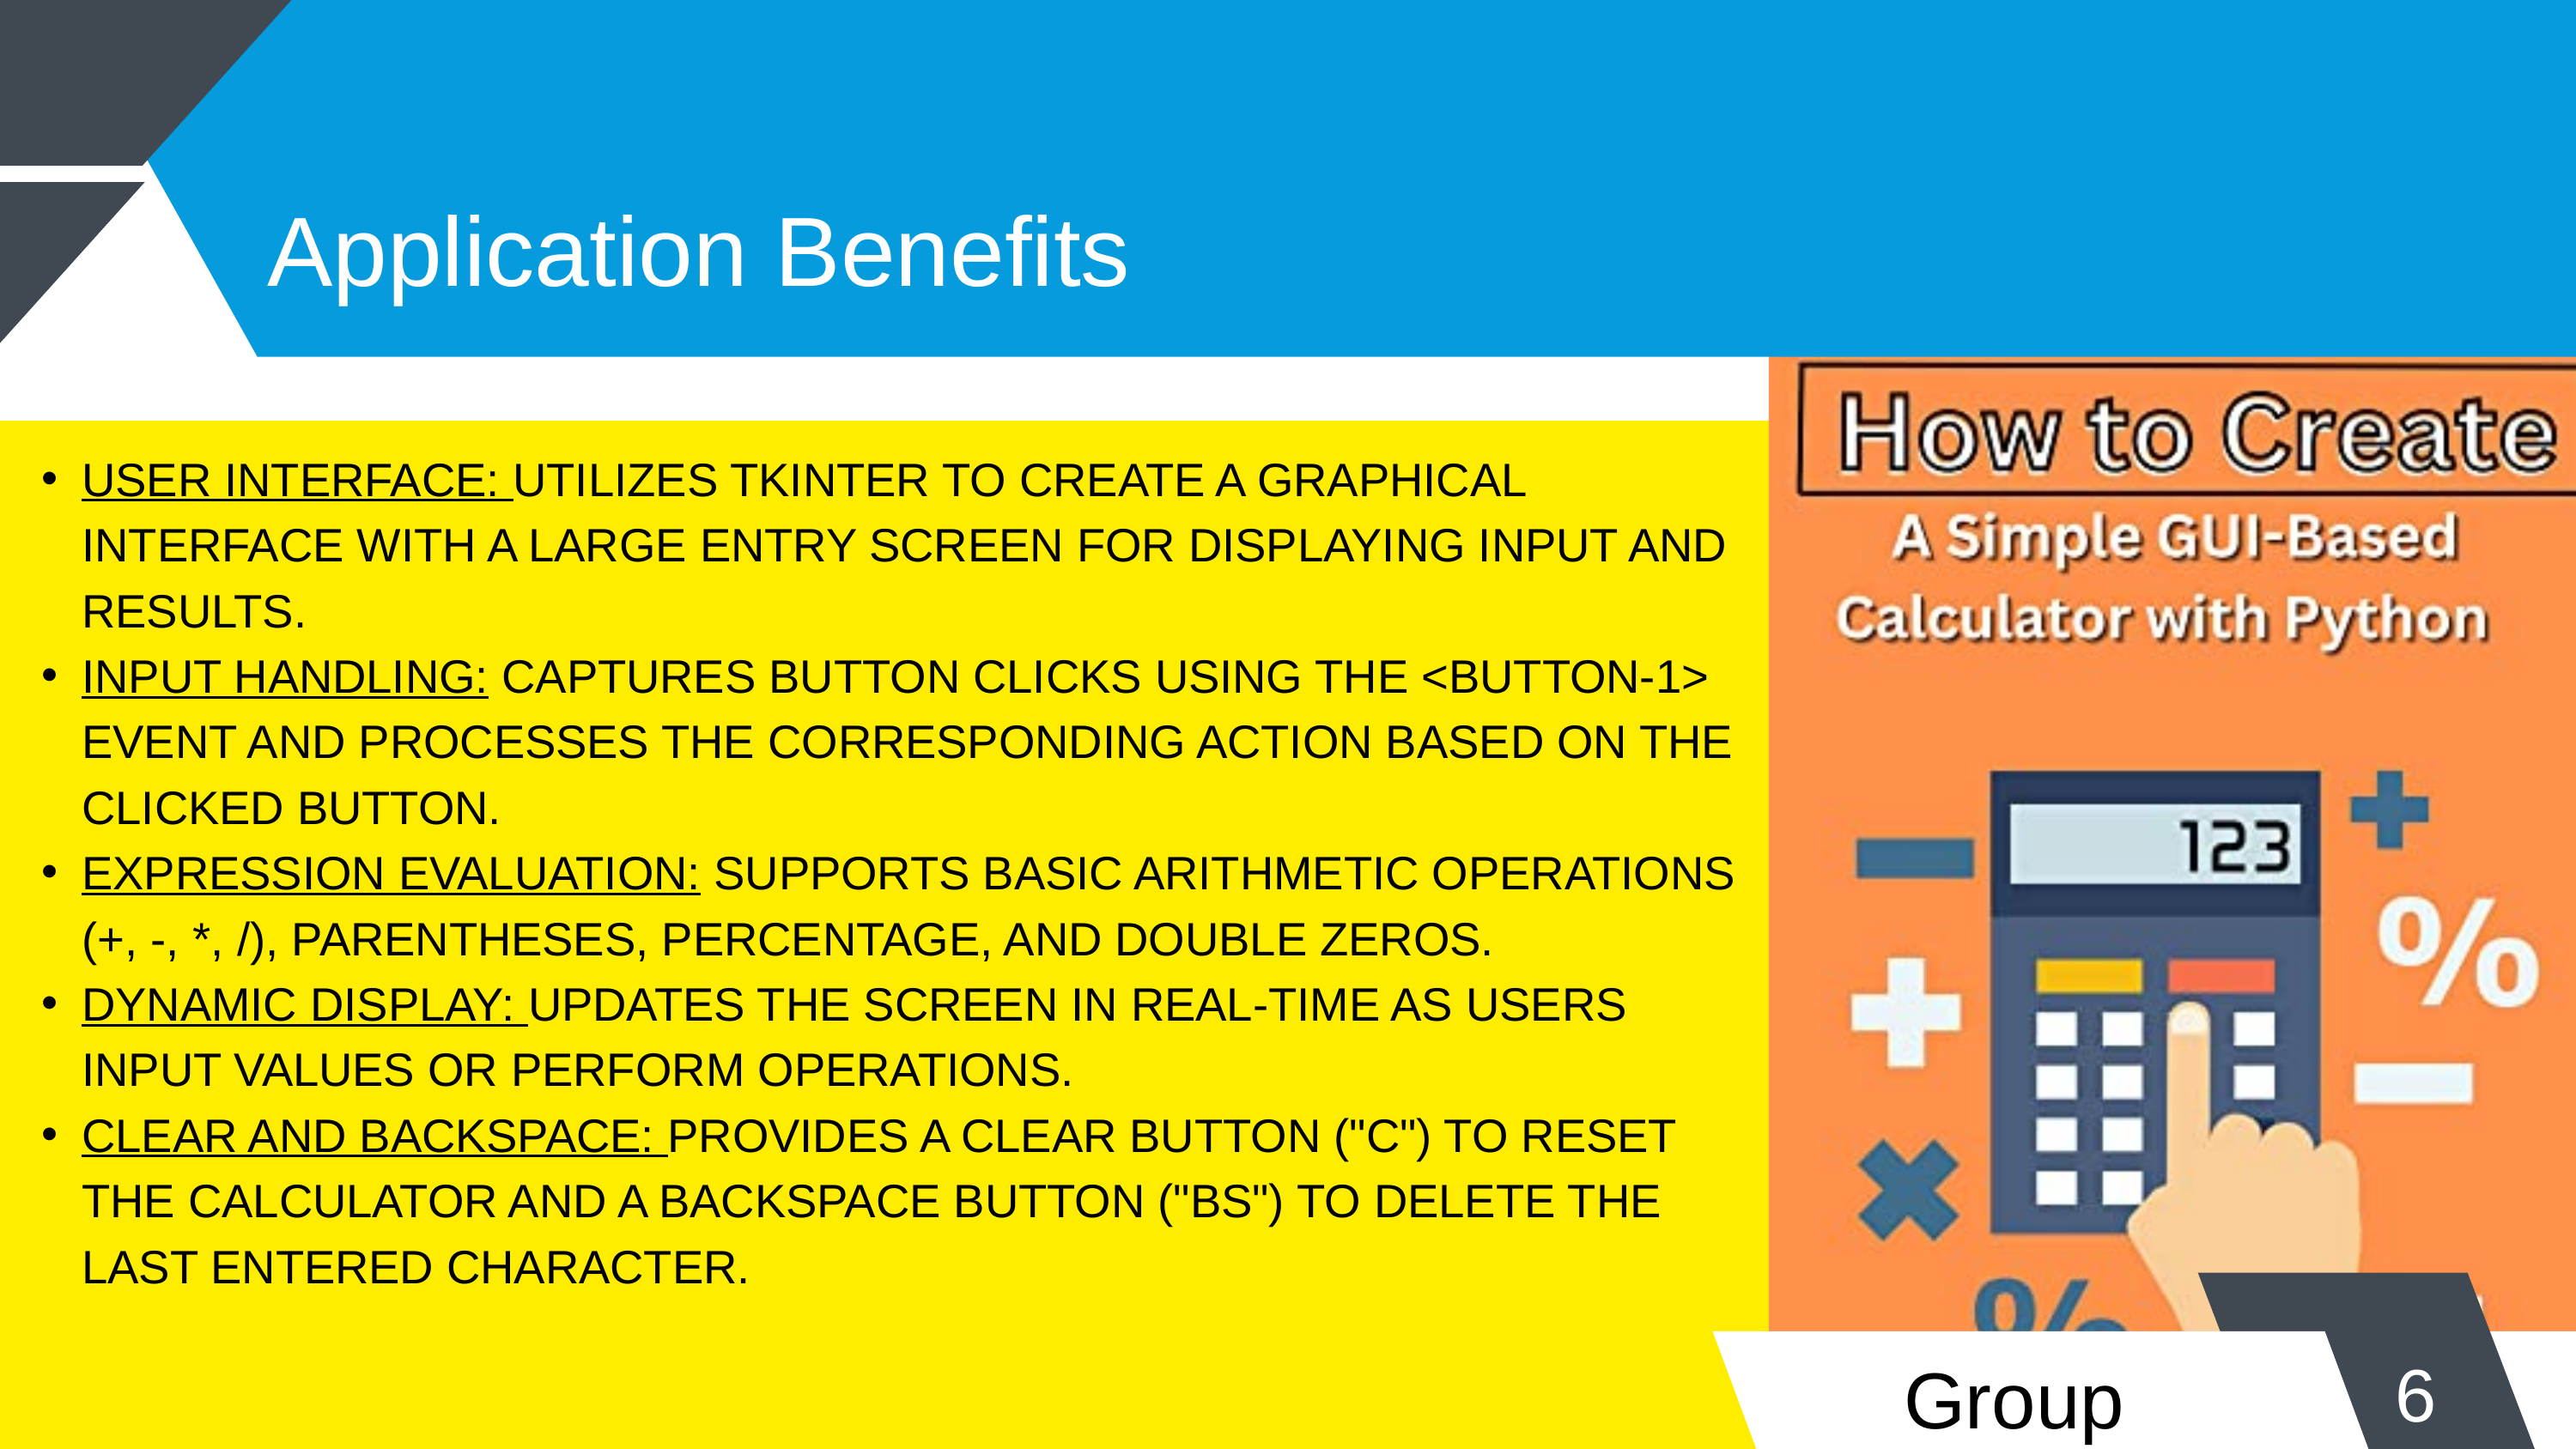

Application Benefits

USER INTERFACE: UTILIZES TKINTER TO CREATE A GRAPHICAL INTERFACE WITH A LARGE ENTRY SCREEN FOR DISPLAYING INPUT AND RESULTS.
INPUT HANDLING: CAPTURES BUTTON CLICKS USING THE <BUTTON-1> EVENT AND PROCESSES THE CORRESPONDING ACTION BASED ON THE CLICKED BUTTON.
EXPRESSION EVALUATION: SUPPORTS BASIC ARITHMETIC OPERATIONS (+, -, *, /), PARENTHESES, PERCENTAGE, AND DOUBLE ZEROS.
DYNAMIC DISPLAY: UPDATES THE SCREEN IN REAL-TIME AS USERS INPUT VALUES OR PERFORM OPERATIONS.
CLEAR AND BACKSPACE: PROVIDES A CLEAR BUTTON ("C") TO RESET THE CALCULATOR AND A BACKSPACE BUTTON ("BS") TO DELETE THE LAST ENTERED CHARACTER.

6
Group B